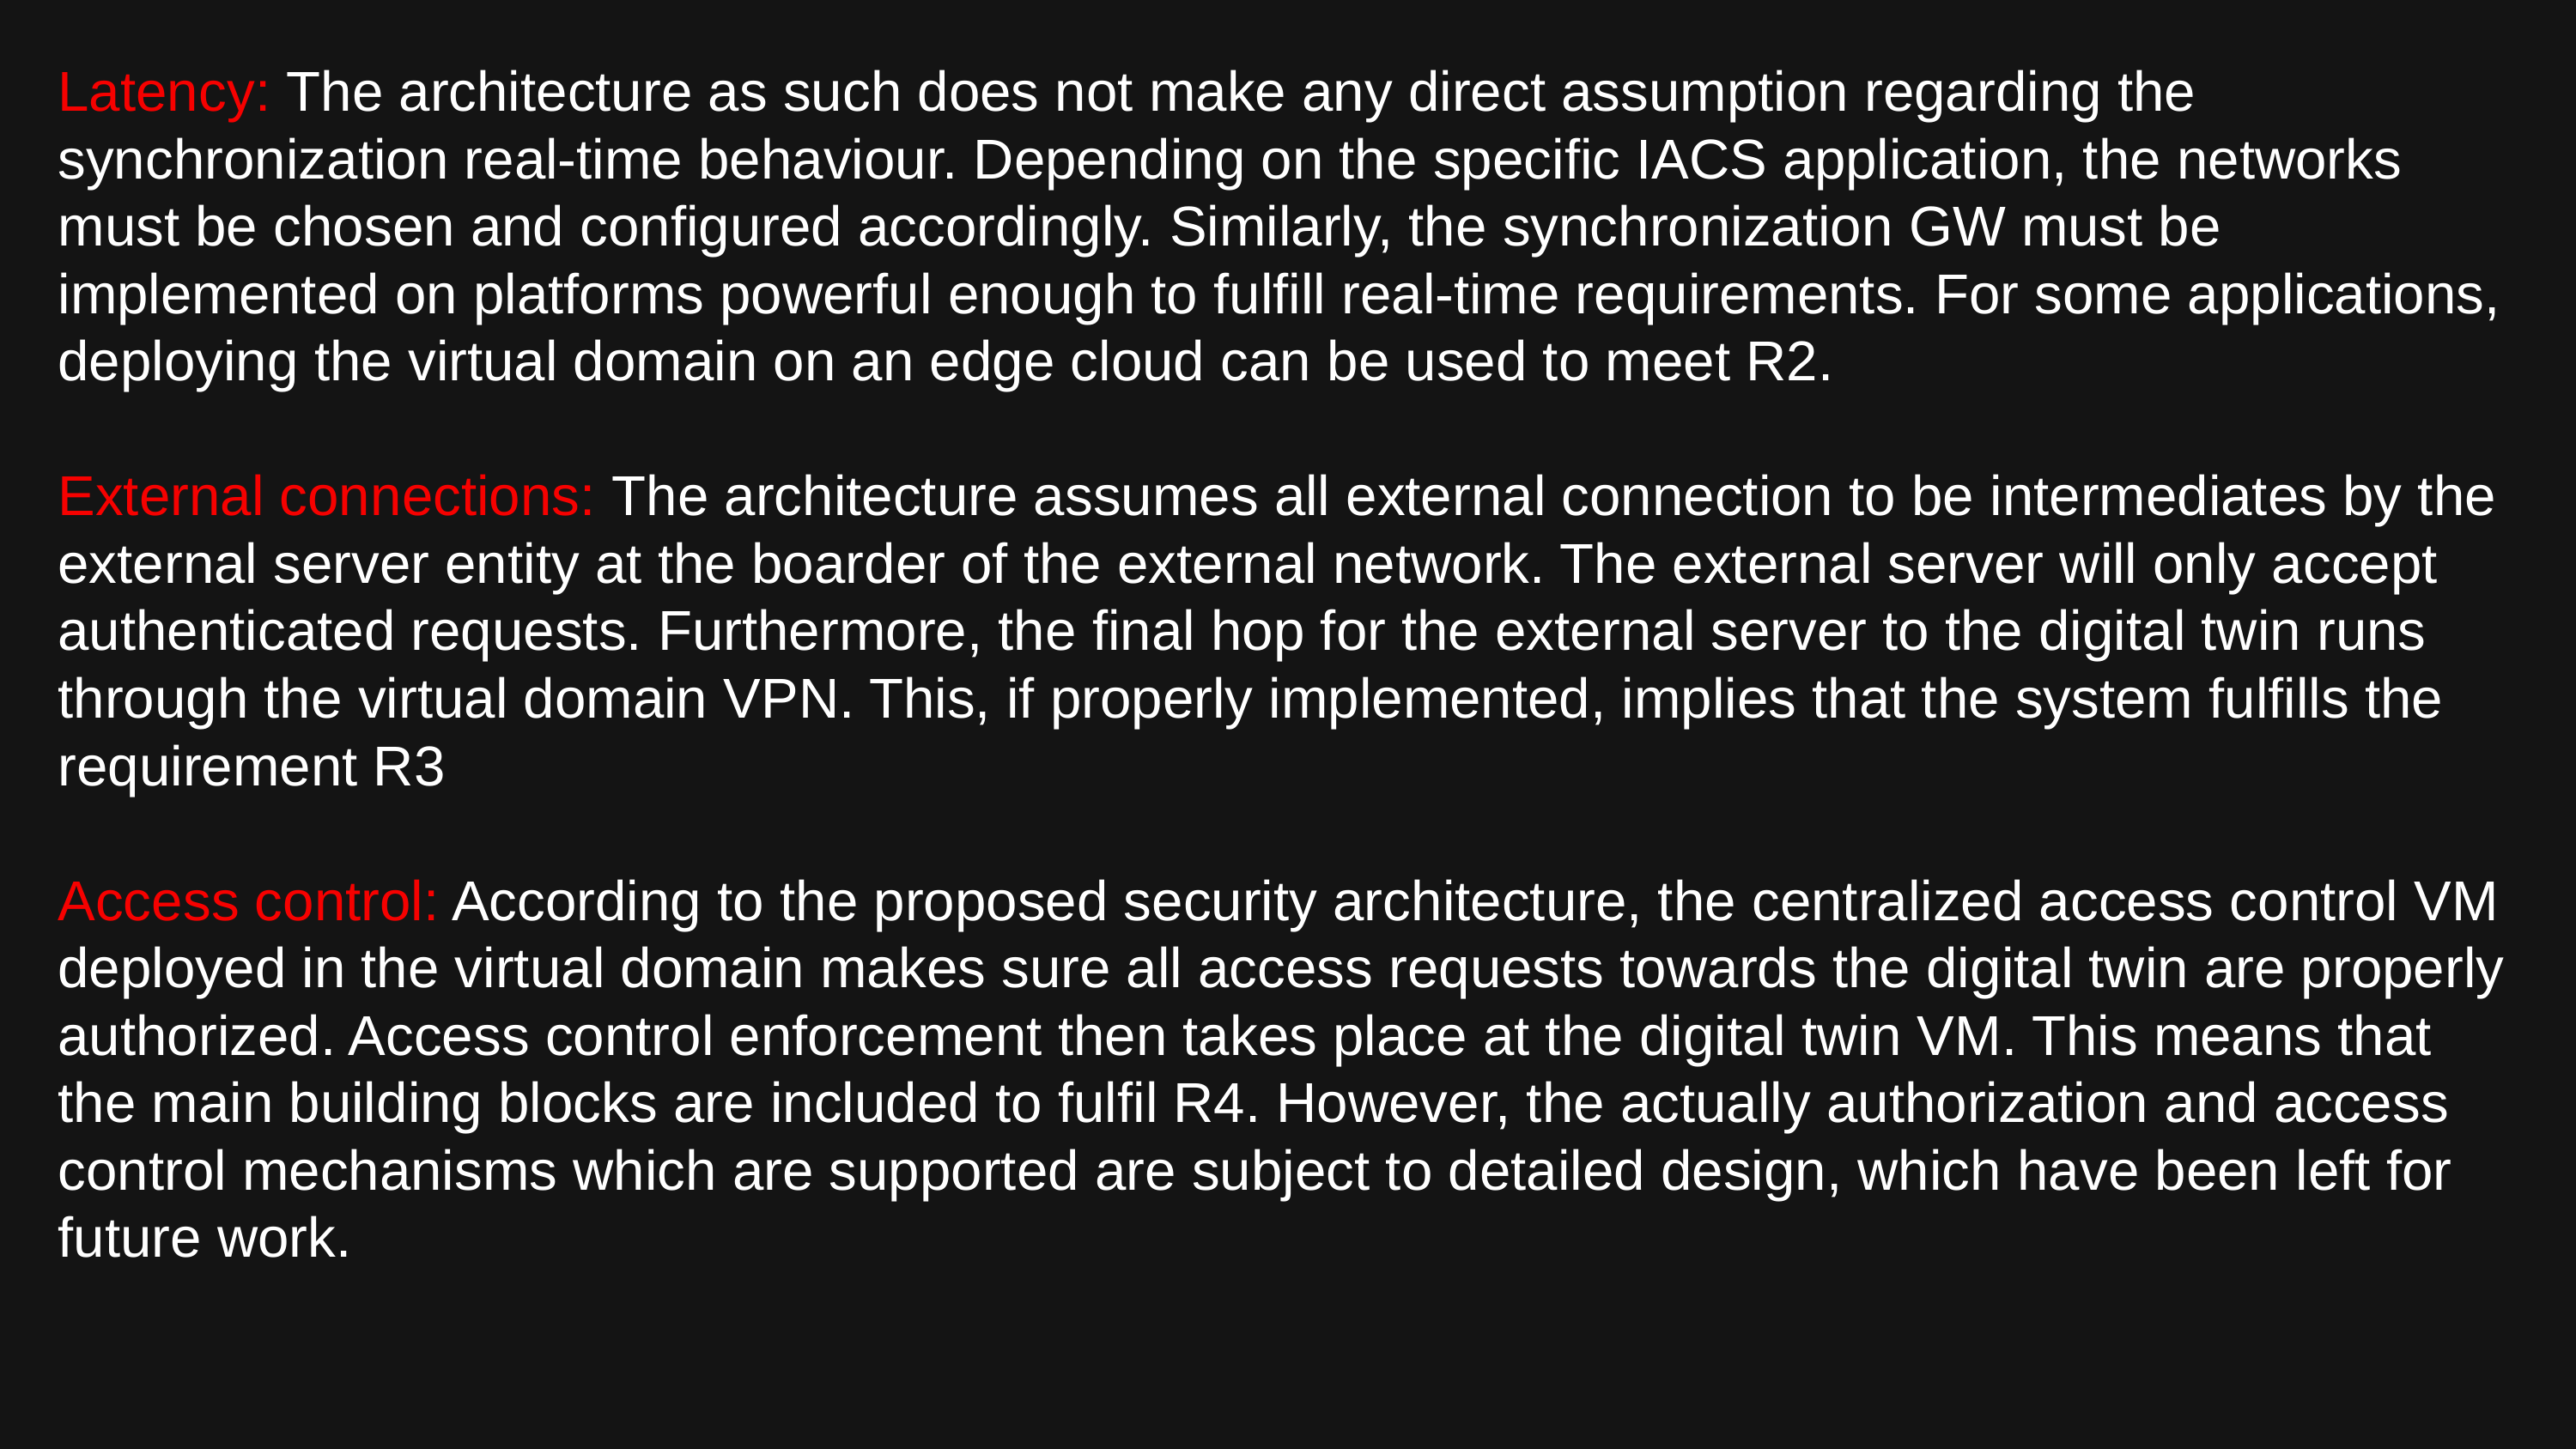

Latency: The architecture as such does not make any direct assumption regarding the synchronization real-time behaviour. Depending on the specific IACS application, the networks must be chosen and configured accordingly. Similarly, the synchronization GW must be implemented on platforms powerful enough to fulfill real-time requirements. For some applications, deploying the virtual domain on an edge cloud can be used to meet R2.

External connections: The architecture assumes all external connection to be intermediates by the external server entity at the boarder of the external network. The external server will only accept authenticated requests. Furthermore, the final hop for the external server to the digital twin runs through the virtual domain VPN. This, if properly implemented, implies that the system fulfills the requirement R3

Access control: According to the proposed security architecture, the centralized access control VM deployed in the virtual domain makes sure all access requests towards the digital twin are properly authorized. Access control enforcement then takes place at the digital twin VM. This means that the main building blocks are included to fulfil R4. However, the actually authorization and access control mechanisms which are supported are subject to detailed design, which have been left for future work.